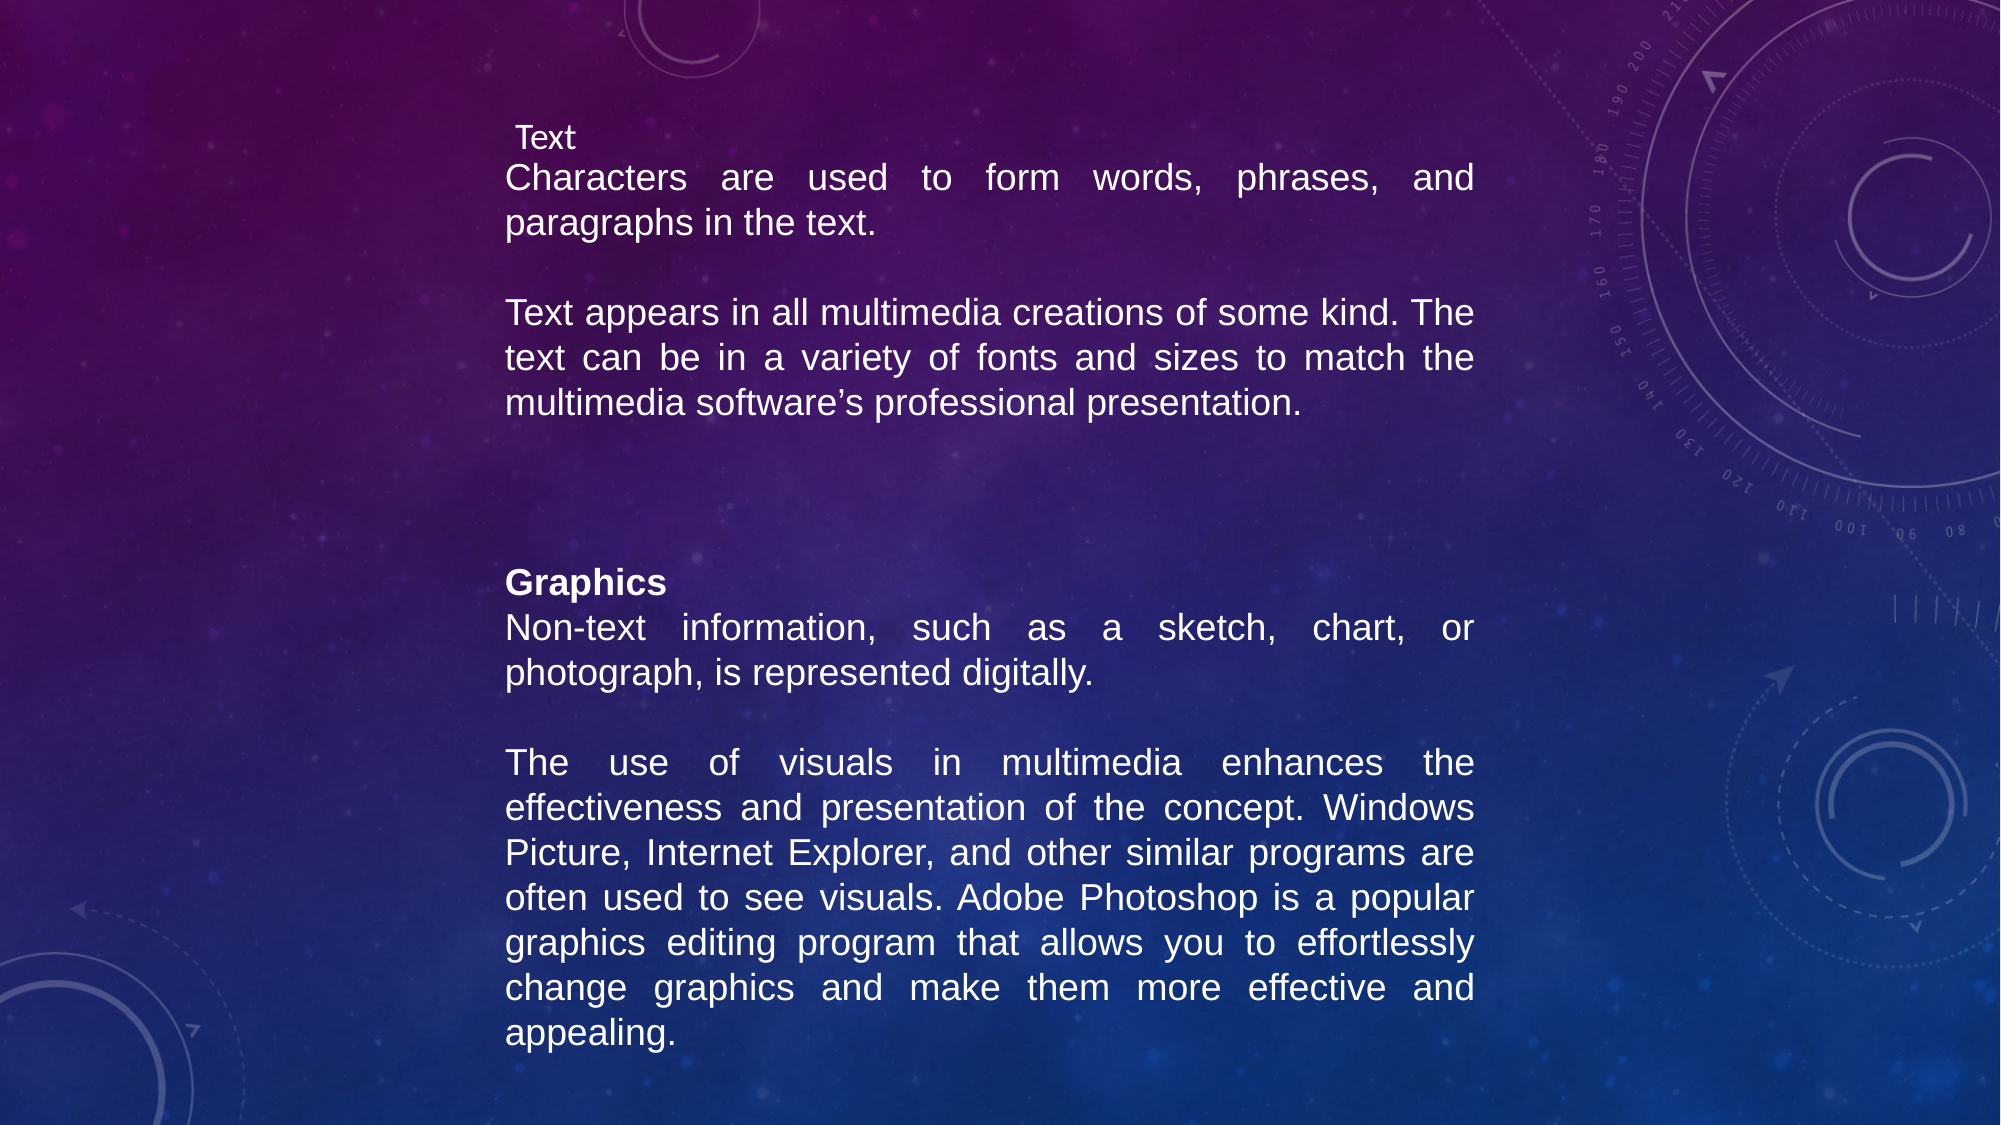

Characters are used to form words, phrases, and paragraphs in the text.

Text appears in all multimedia creations of some kind. The text can be in a variety of fonts and sizes to match the multimedia software’s professional presentation.

Graphics
Non-text information, such as a sketch, chart, or photograph, is represented digitally.

The use of visuals in multimedia enhances the effectiveness and presentation of the concept. Windows Picture, Internet Explorer, and other similar programs are often used to see visuals. Adobe Photoshop is a popular graphics editing program that allows you to effortlessly change graphics and make them more effective and appealing.
Text